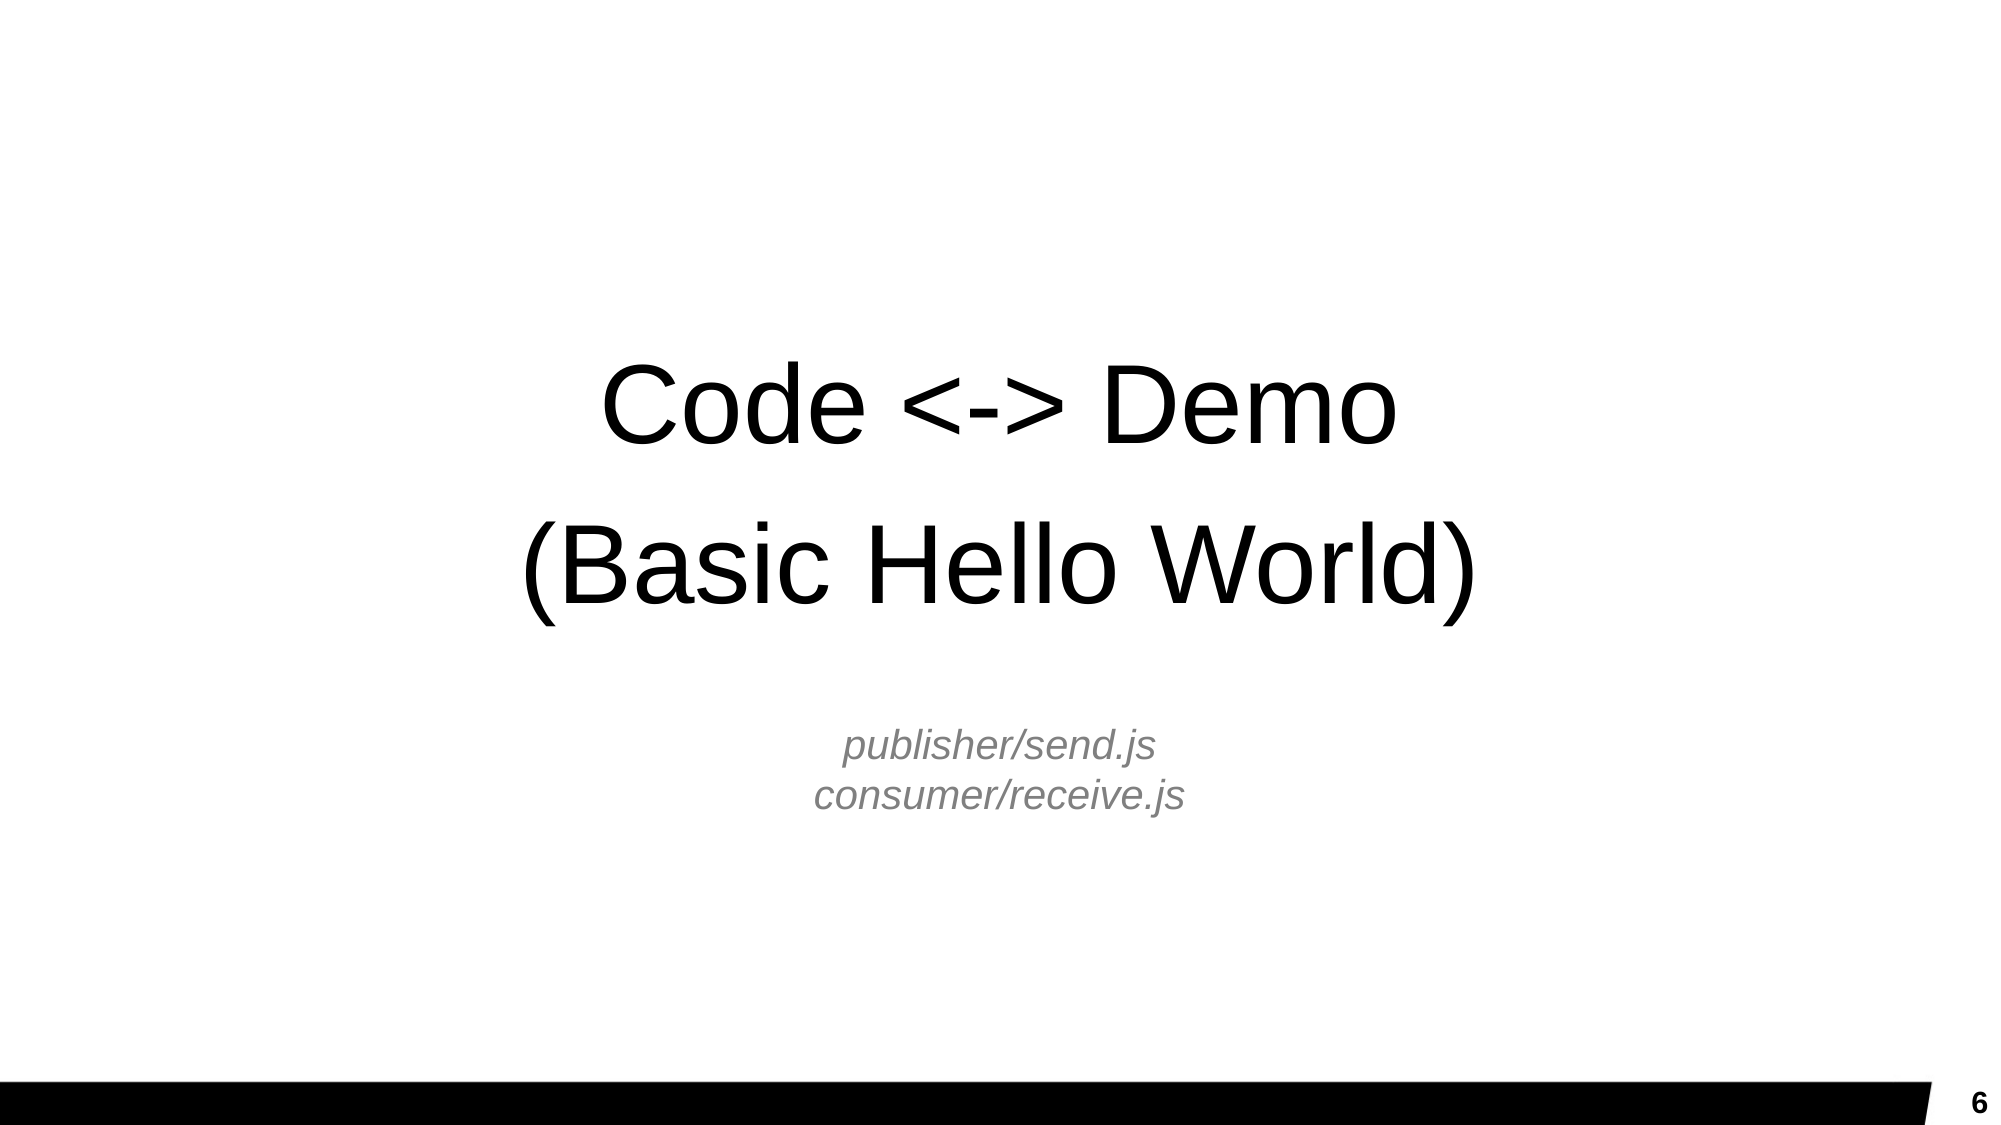

#
Code <-> Demo
(Basic Hello World)

publisher/send.js
consumer/receive.js
6